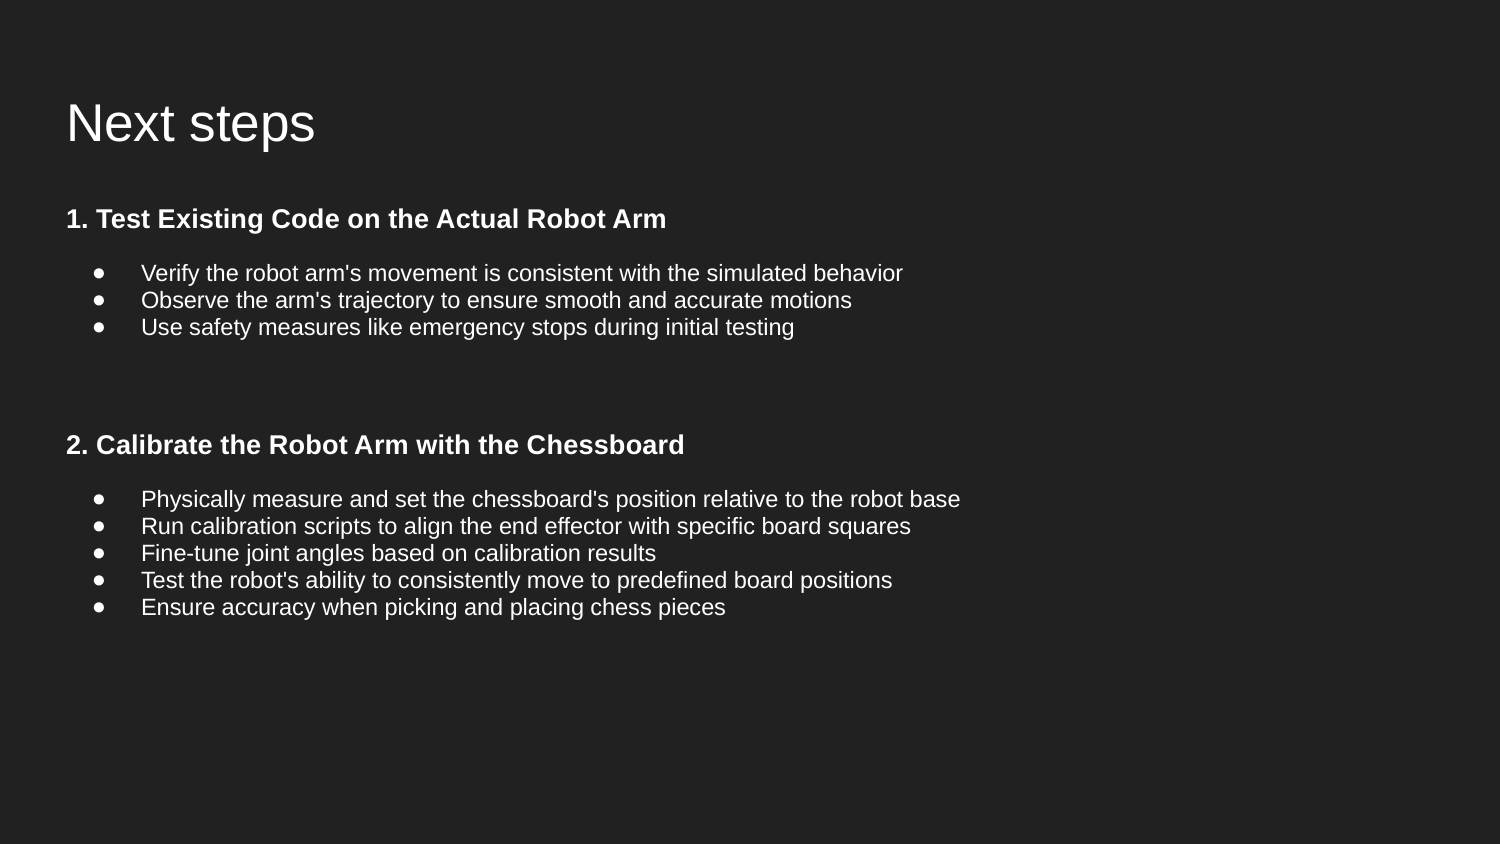

# Next steps
1. Test Existing Code on the Actual Robot Arm
Verify the robot arm's movement is consistent with the simulated behavior
Observe the arm's trajectory to ensure smooth and accurate motions
Use safety measures like emergency stops during initial testing

2. Calibrate the Robot Arm with the Chessboard
Physically measure and set the chessboard's position relative to the robot base
Run calibration scripts to align the end effector with specific board squares
Fine-tune joint angles based on calibration results
Test the robot's ability to consistently move to predefined board positions
Ensure accuracy when picking and placing chess pieces